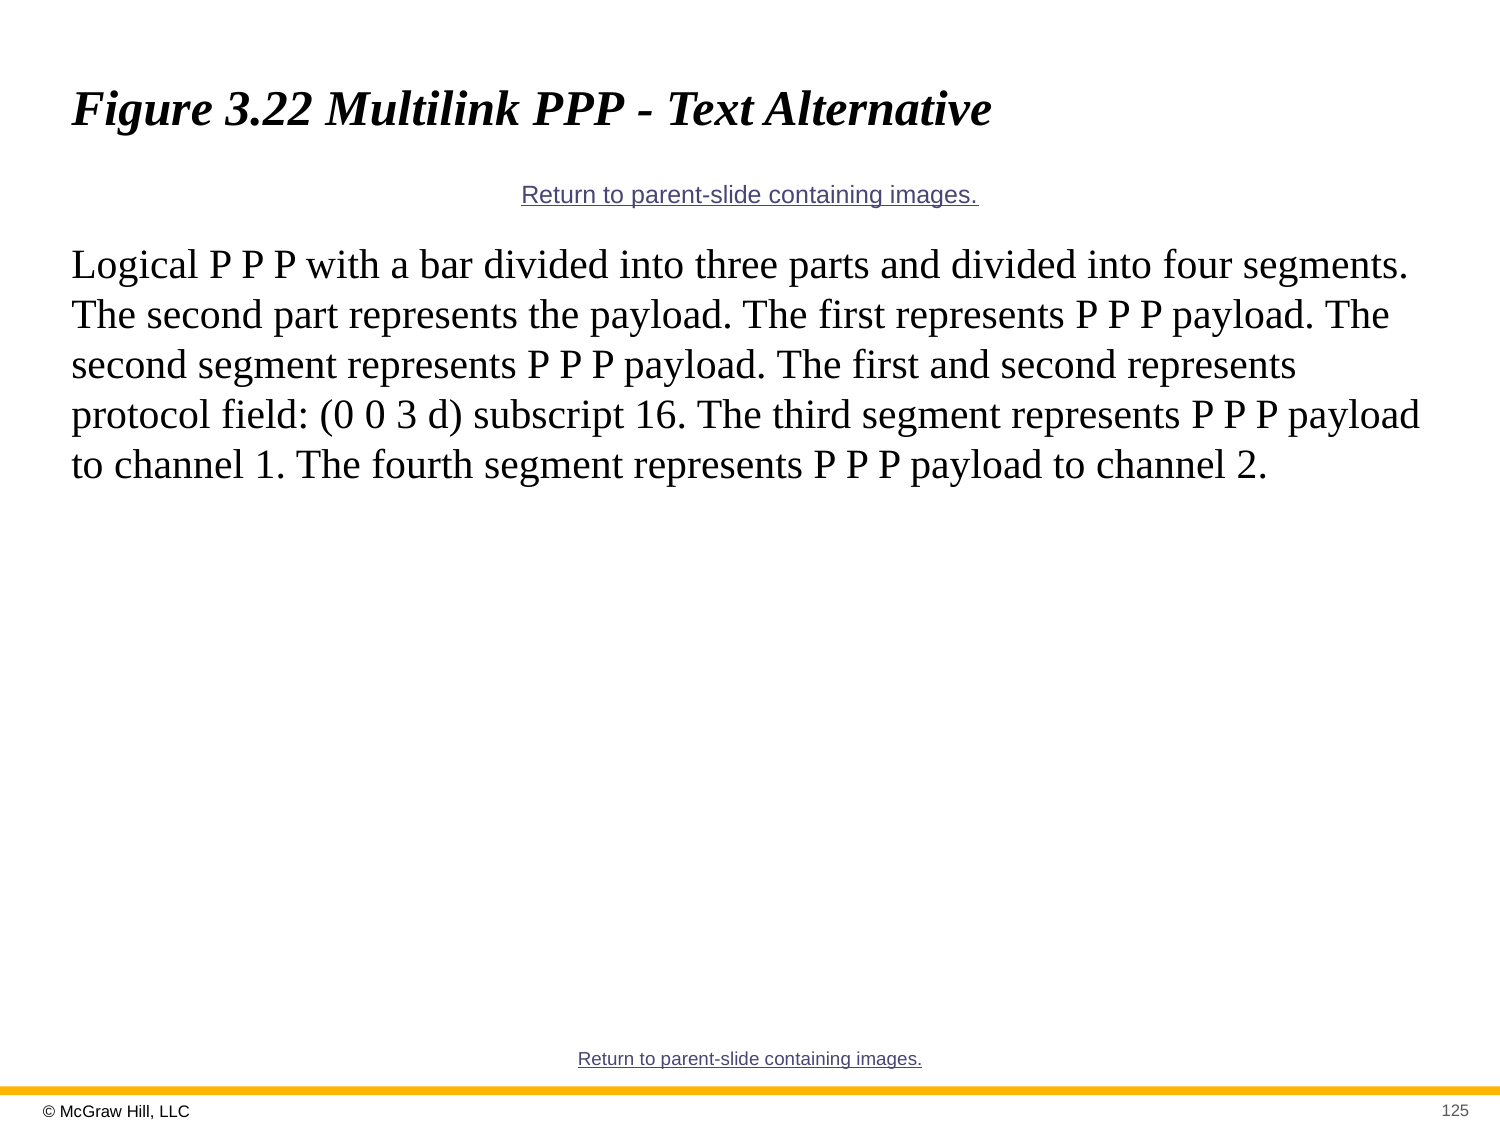

# Figure 3.22 Multilink PPP - Text Alternative
Return to parent-slide containing images.
Logical P P P with a bar divided into three parts and divided into four segments. The second part represents the payload. The first represents P P P payload. The second segment represents P P P payload. The first and second represents protocol field: (0 0 3 d) subscript 16. The third segment represents P P P payload to channel 1. The fourth segment represents P P P payload to channel 2.
Return to parent-slide containing images.
125